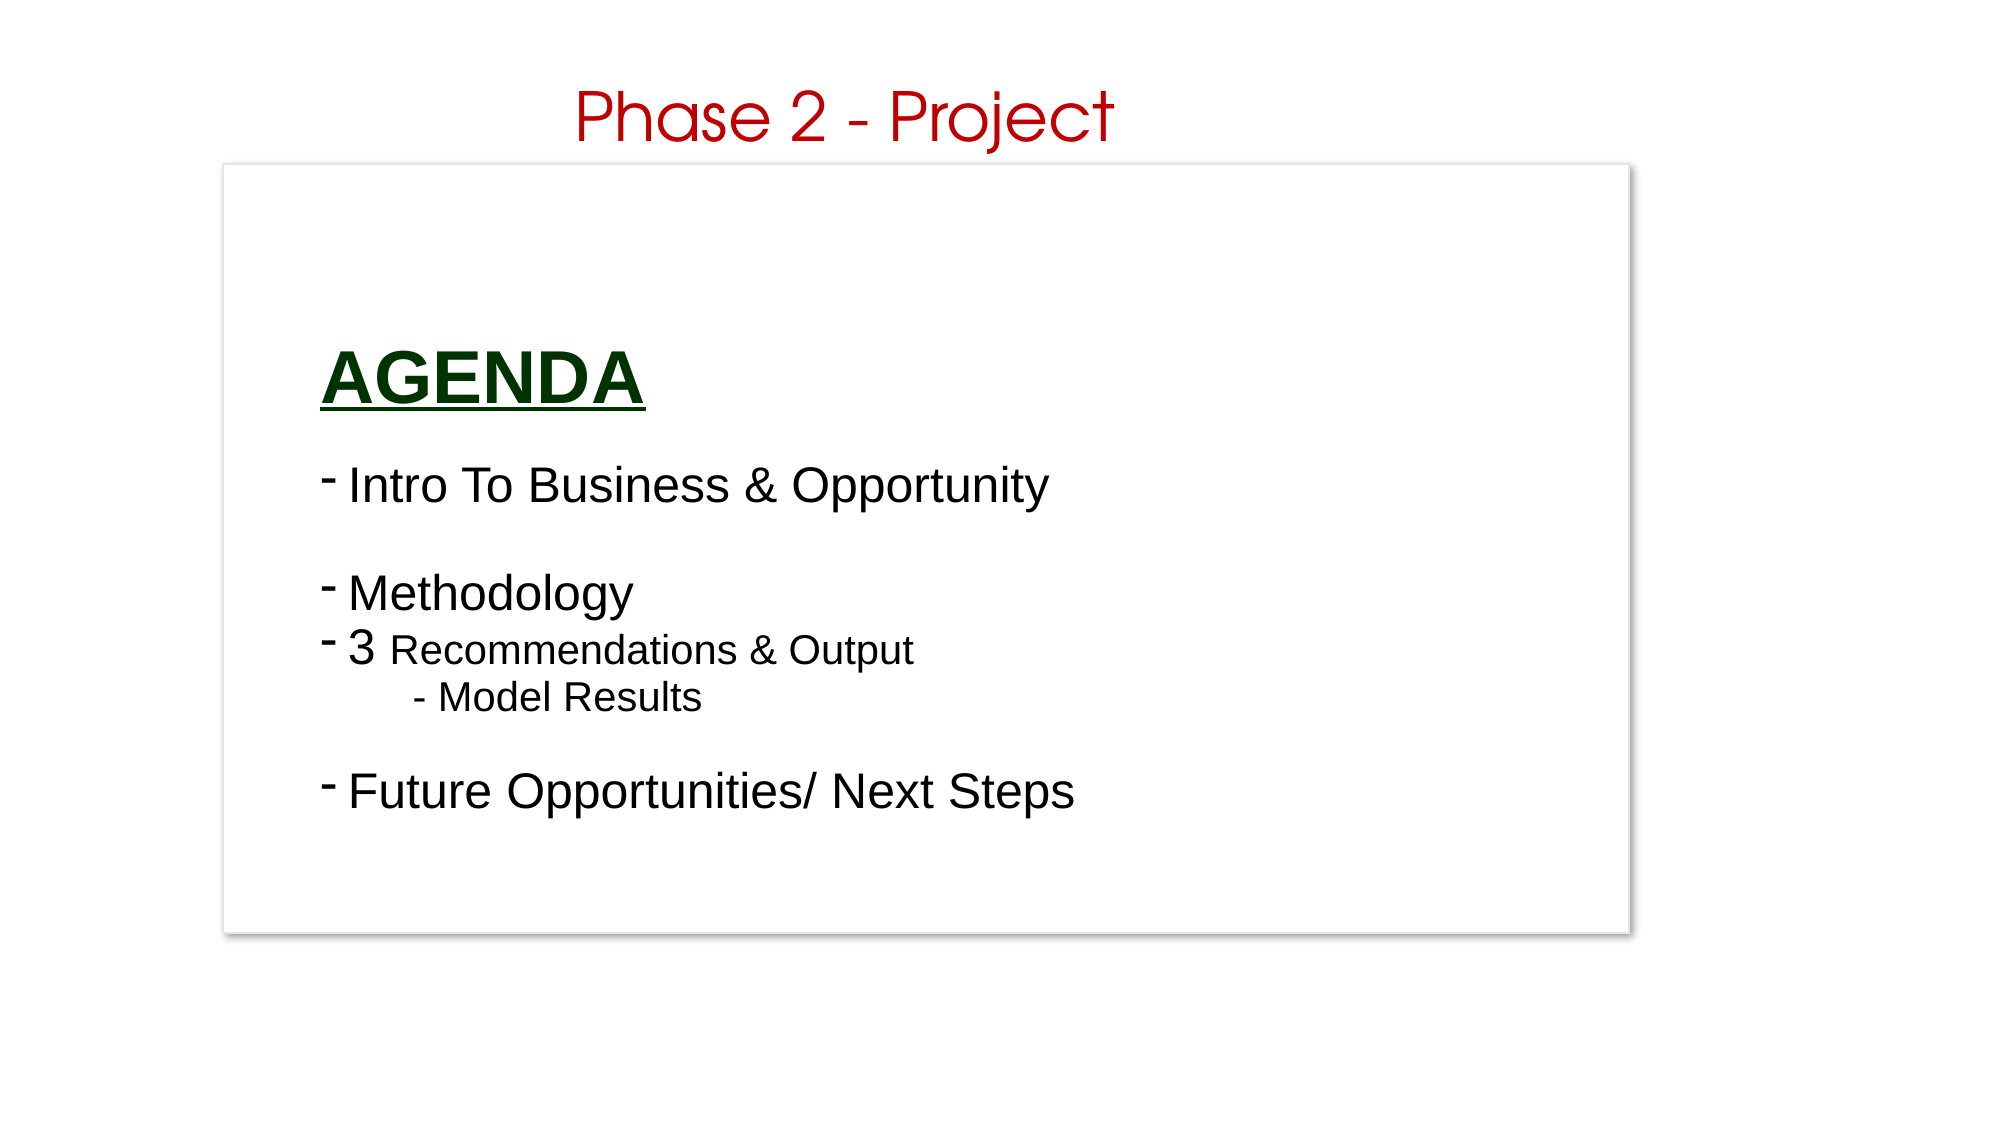

# Phase 2 - Project

AGENDA
xc
Intro To Business & Opportunity

Methodology
3 Recommendations & Output
        - Model Results

Future Opportunities/ Next Steps